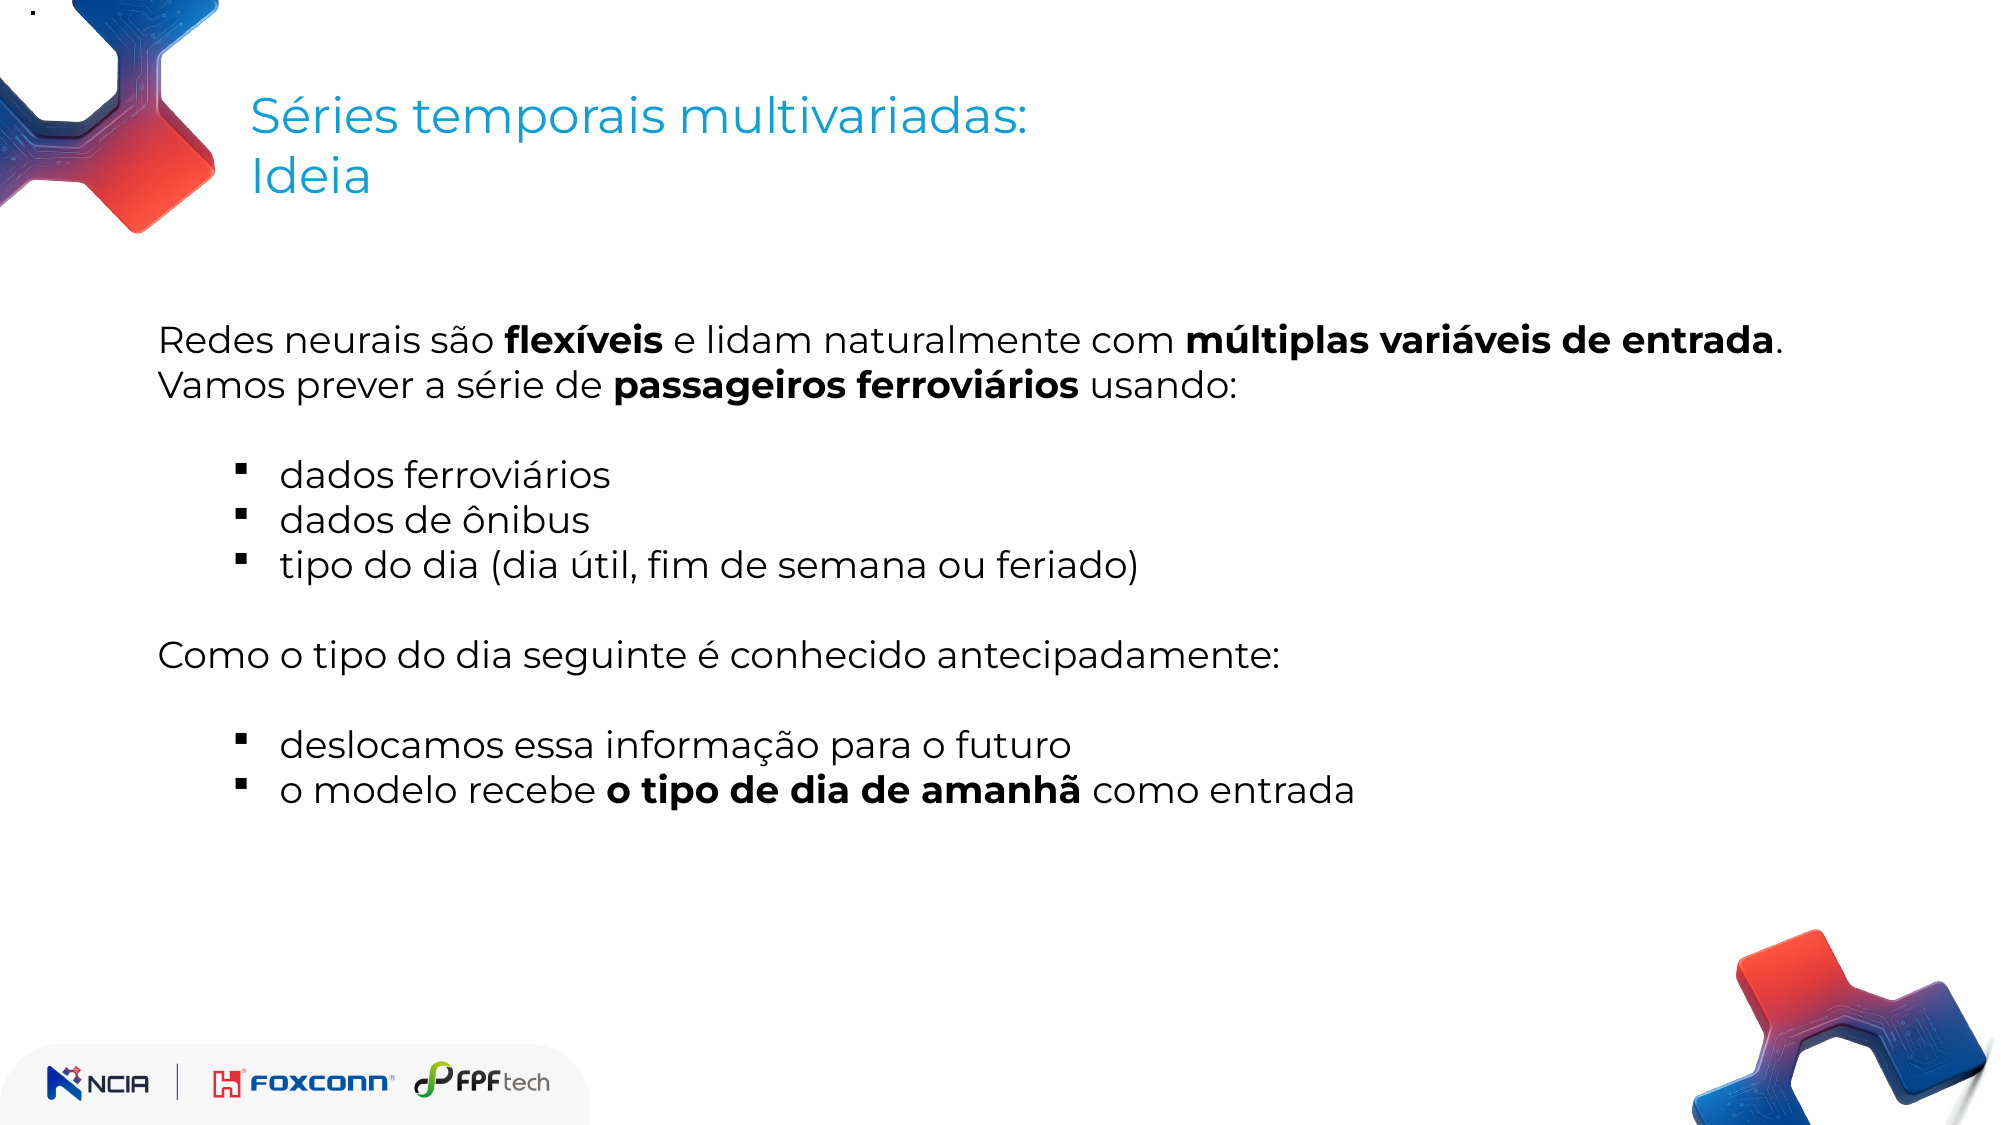

.

.

:
.
Séries temporais multivariadas: Ideia

Redes neurais são flexíveis e lidam naturalmente com múltiplas variáveis de entrada.
Vamos prever a série de passageiros ferroviários usando:

dados ferroviários
dados de ônibus
tipo do dia (dia útil, fim de semana ou feriado)

Como o tipo do dia seguinte é conhecido antecipadamente:

deslocamos essa informação para o futuro
o modelo recebe o tipo de dia de amanhã como entrada